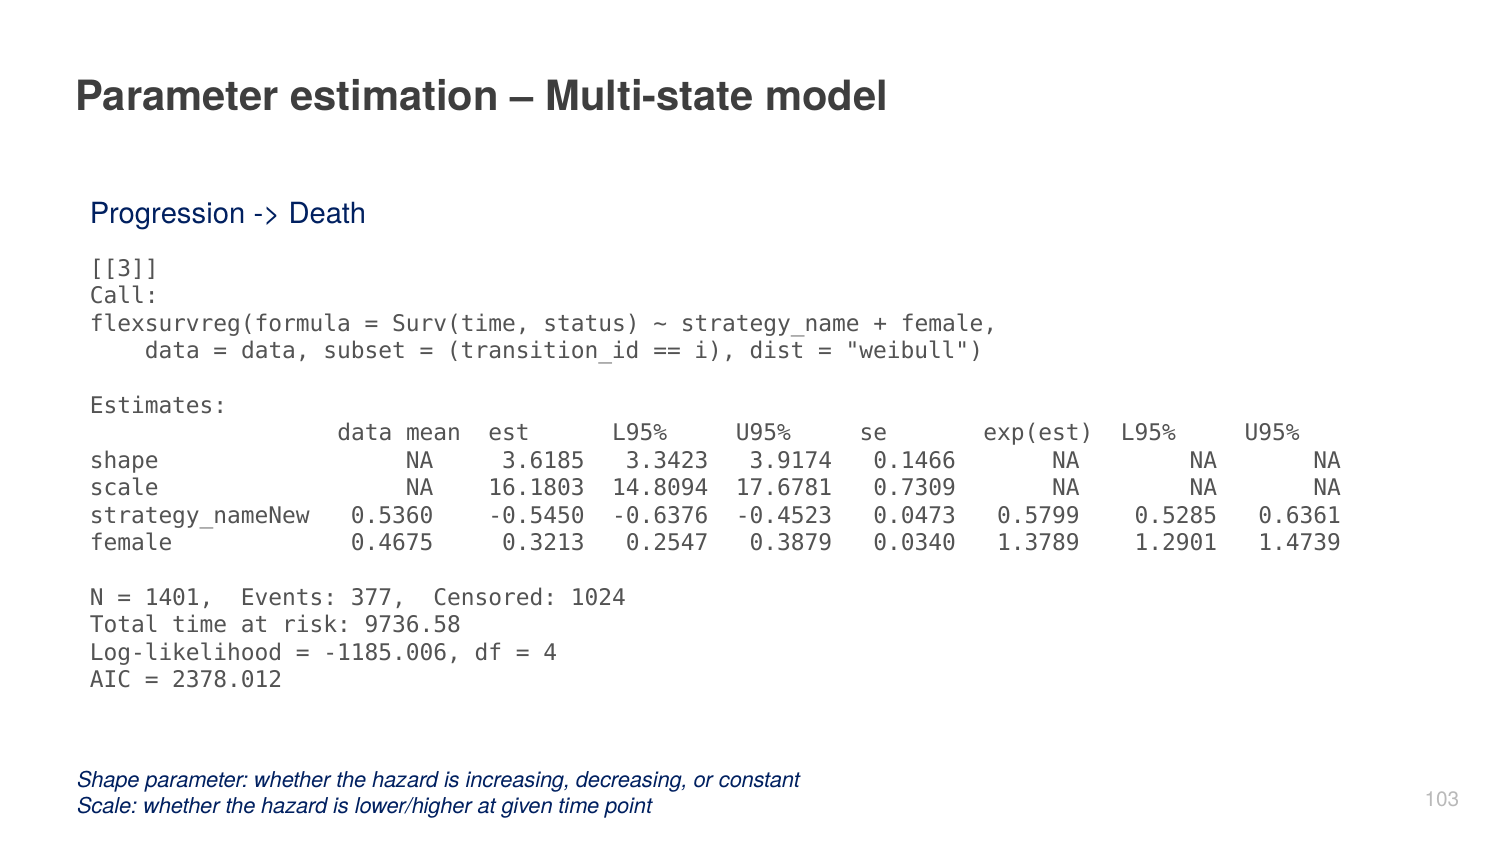

# Parameter estimation – Multi-state model
Progression -> Death
[[3]]
Call:
flexsurvreg(formula = Surv(time, status) ~ strategy_name + female,
    data = data, subset = (transition_id == i), dist = "weibull")

Estimates:
                  data mean  est      L95%     U95%     se       exp(est)  L95%     U95%
shape                  NA     3.6185   3.3423   3.9174   0.1466       NA        NA       NA
scale                  NA    16.1803  14.8094  17.6781   0.7309       NA        NA       NA
strategy_nameNew   0.5360    -0.5450  -0.6376  -0.4523   0.0473   0.5799    0.5285   0.6361
female             0.4675     0.3213   0.2547   0.3879   0.0340   1.3789    1.2901   1.4739

N = 1401,  Events: 377,  Censored: 1024
Total time at risk: 9736.58
Log-likelihood = -1185.006, df = 4
AIC = 2378.012
Shape parameter: whether the hazard is increasing, decreasing, or constant
Scale: whether the hazard is lower/higher at given time point

103